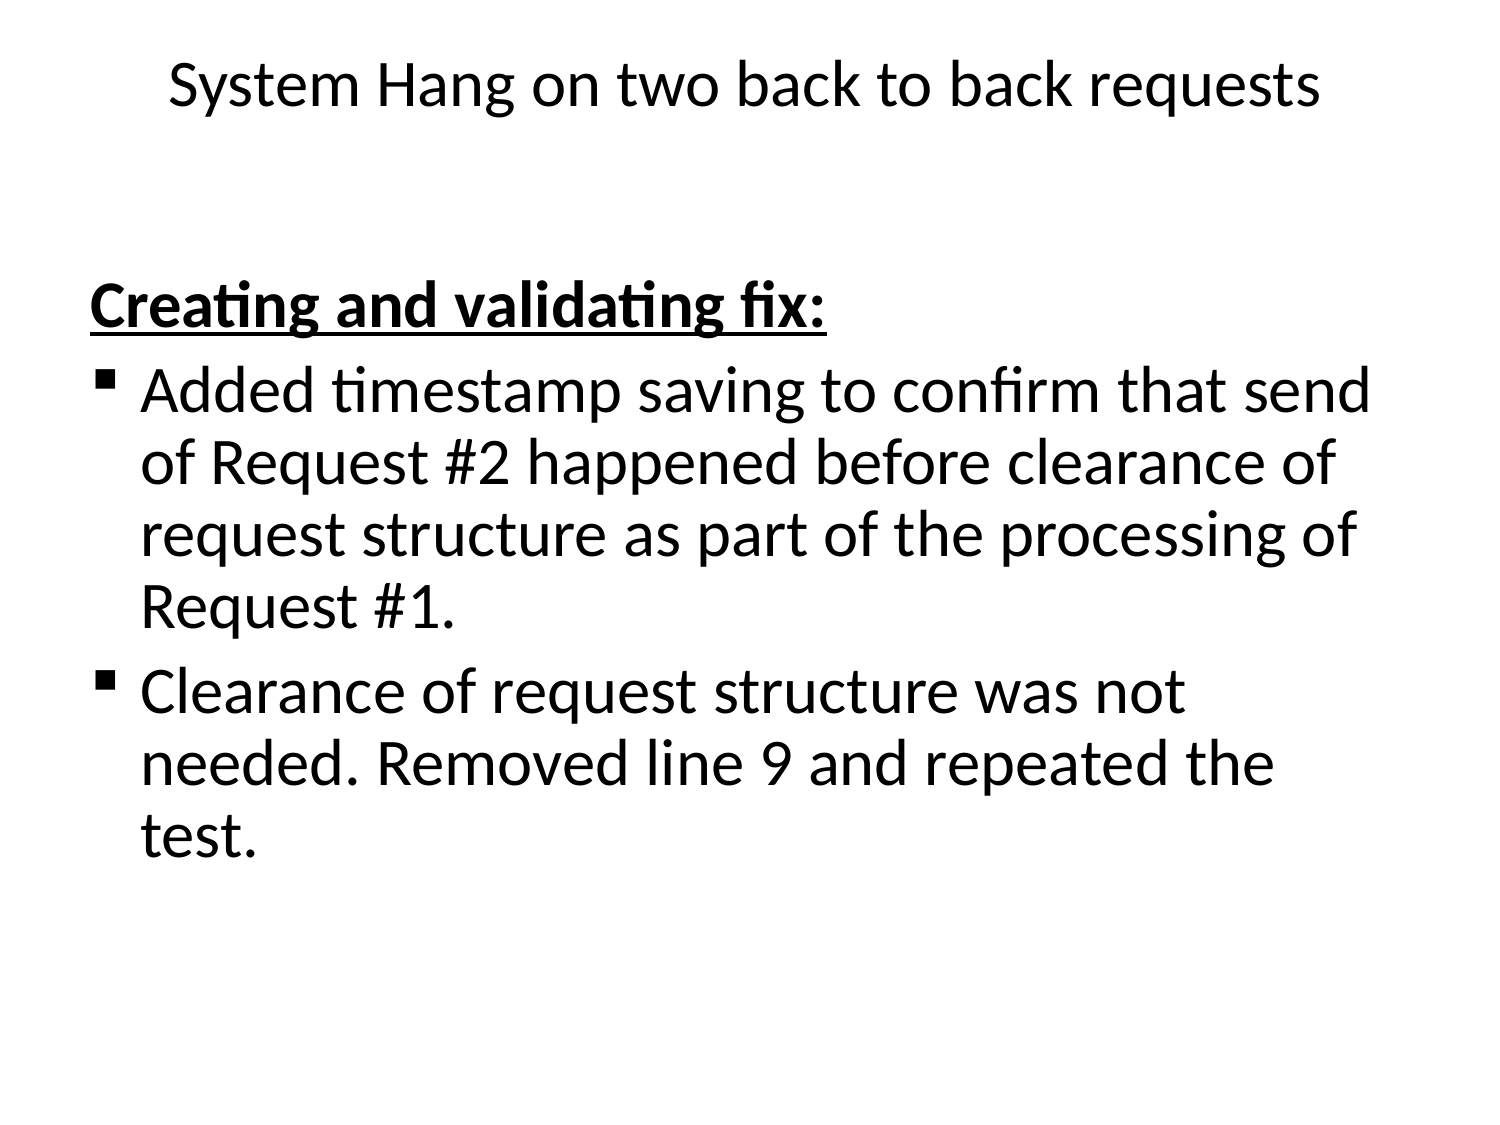

# System Hang on two back to back requests
Creating and validating fix:
Added timestamp saving to confirm that send of Request #2 happened before clearance of request structure as part of the processing of Request #1.
Clearance of request structure was not needed. Removed line 9 and repeated the test.